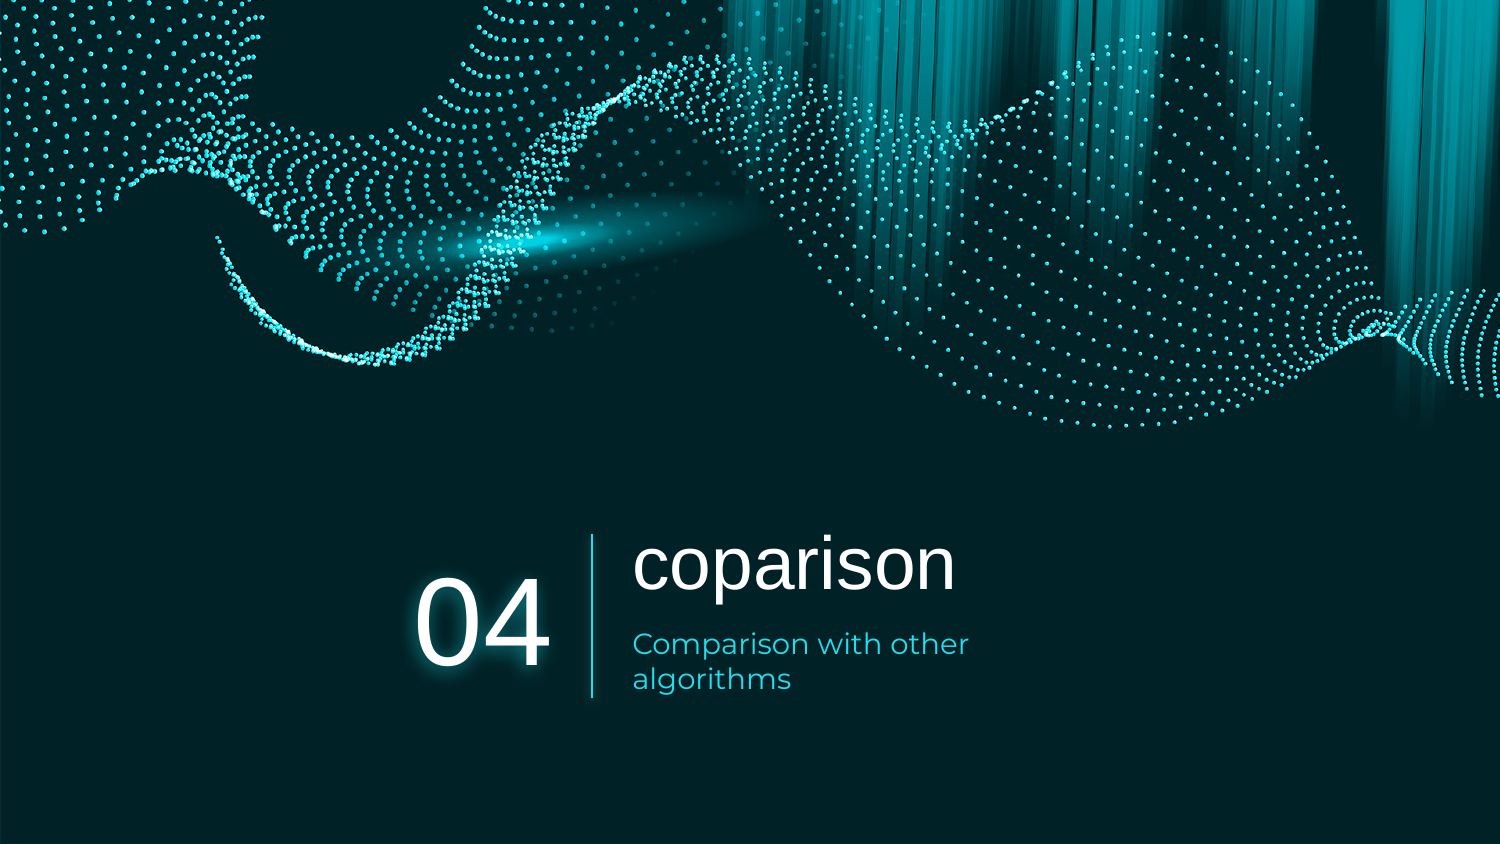

# coparison
04
Comparison with other algorithms